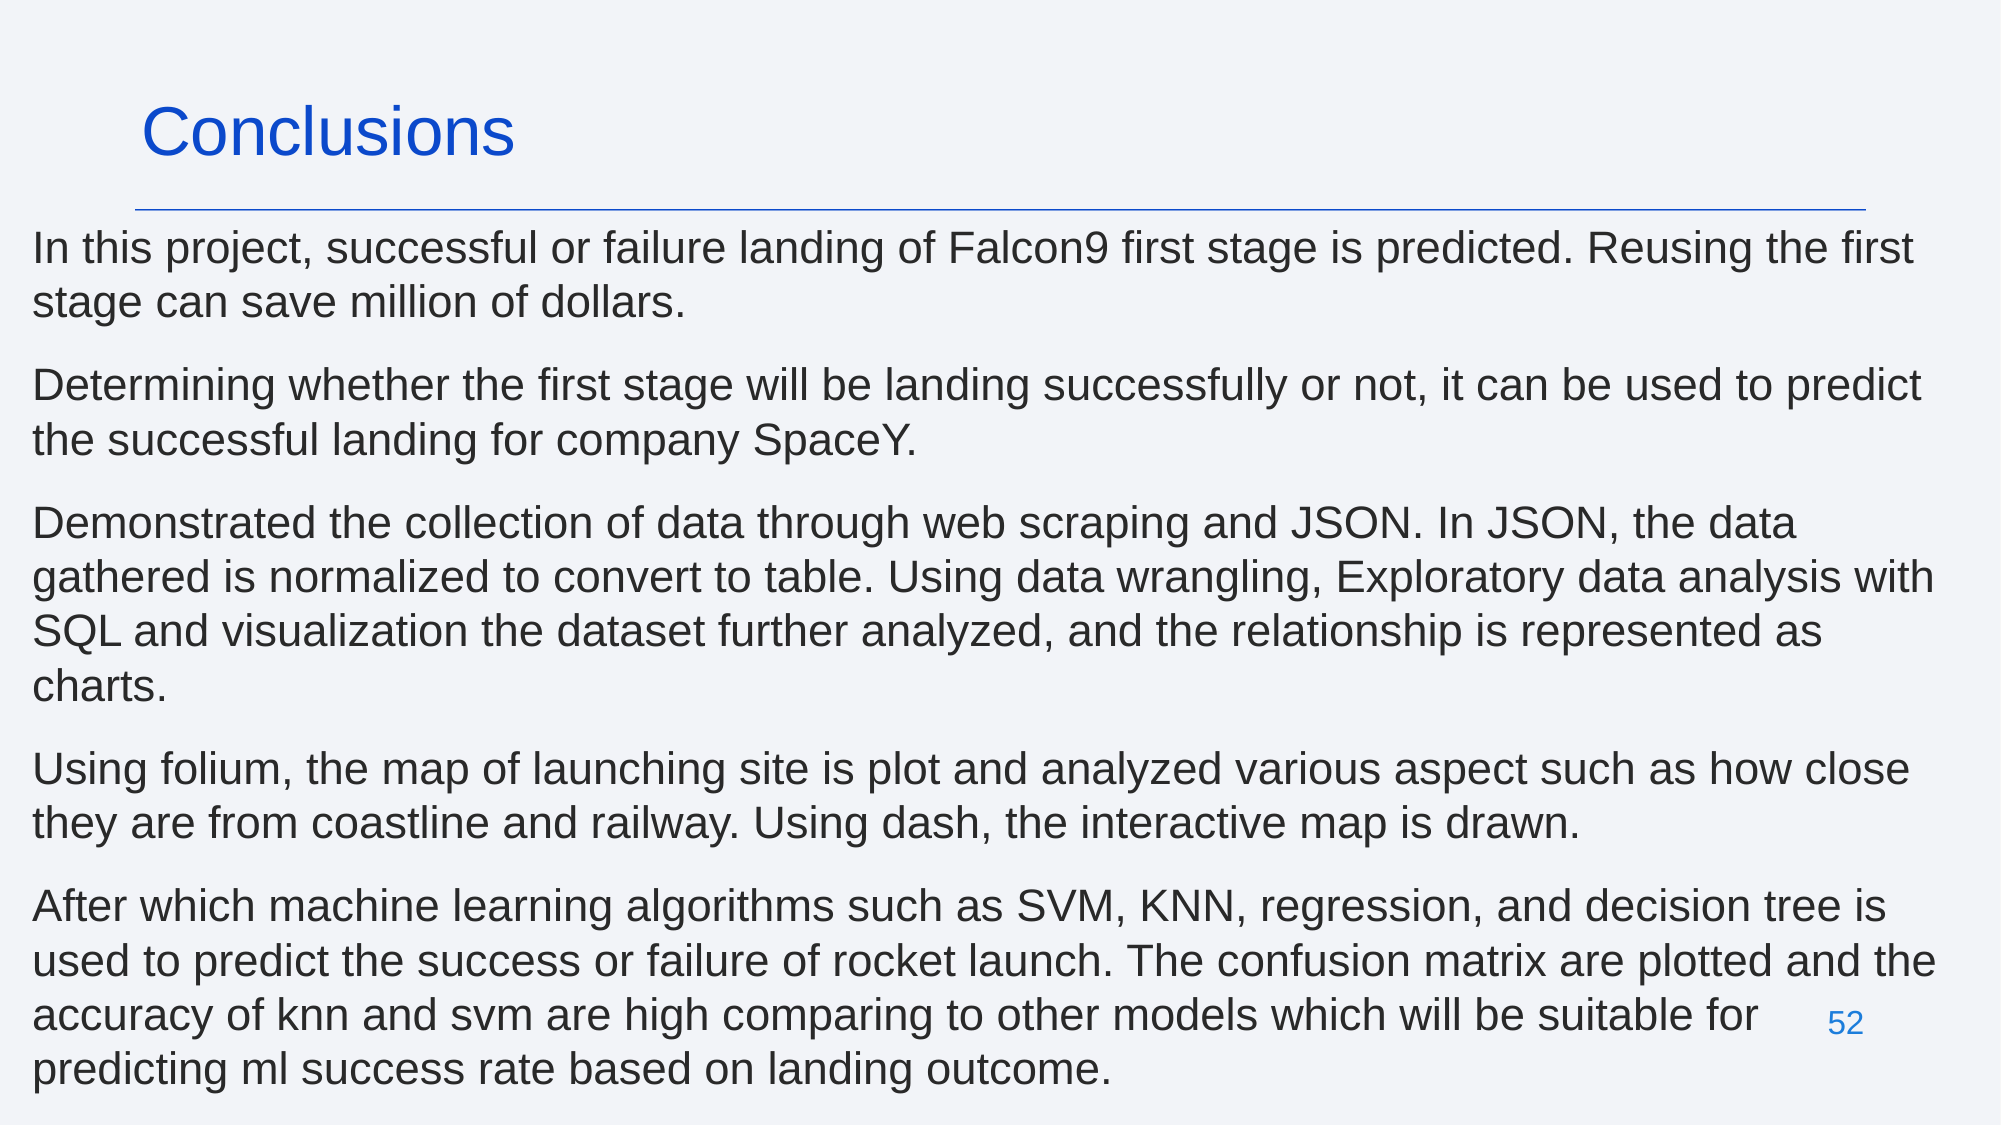

Conclusions
In this project, successful or failure landing of Falcon9 first stage is predicted. Reusing the first stage can save million of dollars.
Determining whether the first stage will be landing successfully or not, it can be used to predict the successful landing for company SpaceY.
Demonstrated the collection of data through web scraping and JSON. In JSON, the data gathered is normalized to convert to table. Using data wrangling, Exploratory data analysis with SQL and visualization the dataset further analyzed, and the relationship is represented as charts.
Using folium, the map of launching site is plot and analyzed various aspect such as how close they are from coastline and railway. Using dash, the interactive map is drawn.
After which machine learning algorithms such as SVM, KNN, regression, and decision tree is used to predict the success or failure of rocket launch. The confusion matrix are plotted and the accuracy of knn and svm are high comparing to other models which will be suitable for predicting ml success rate based on landing outcome.
52